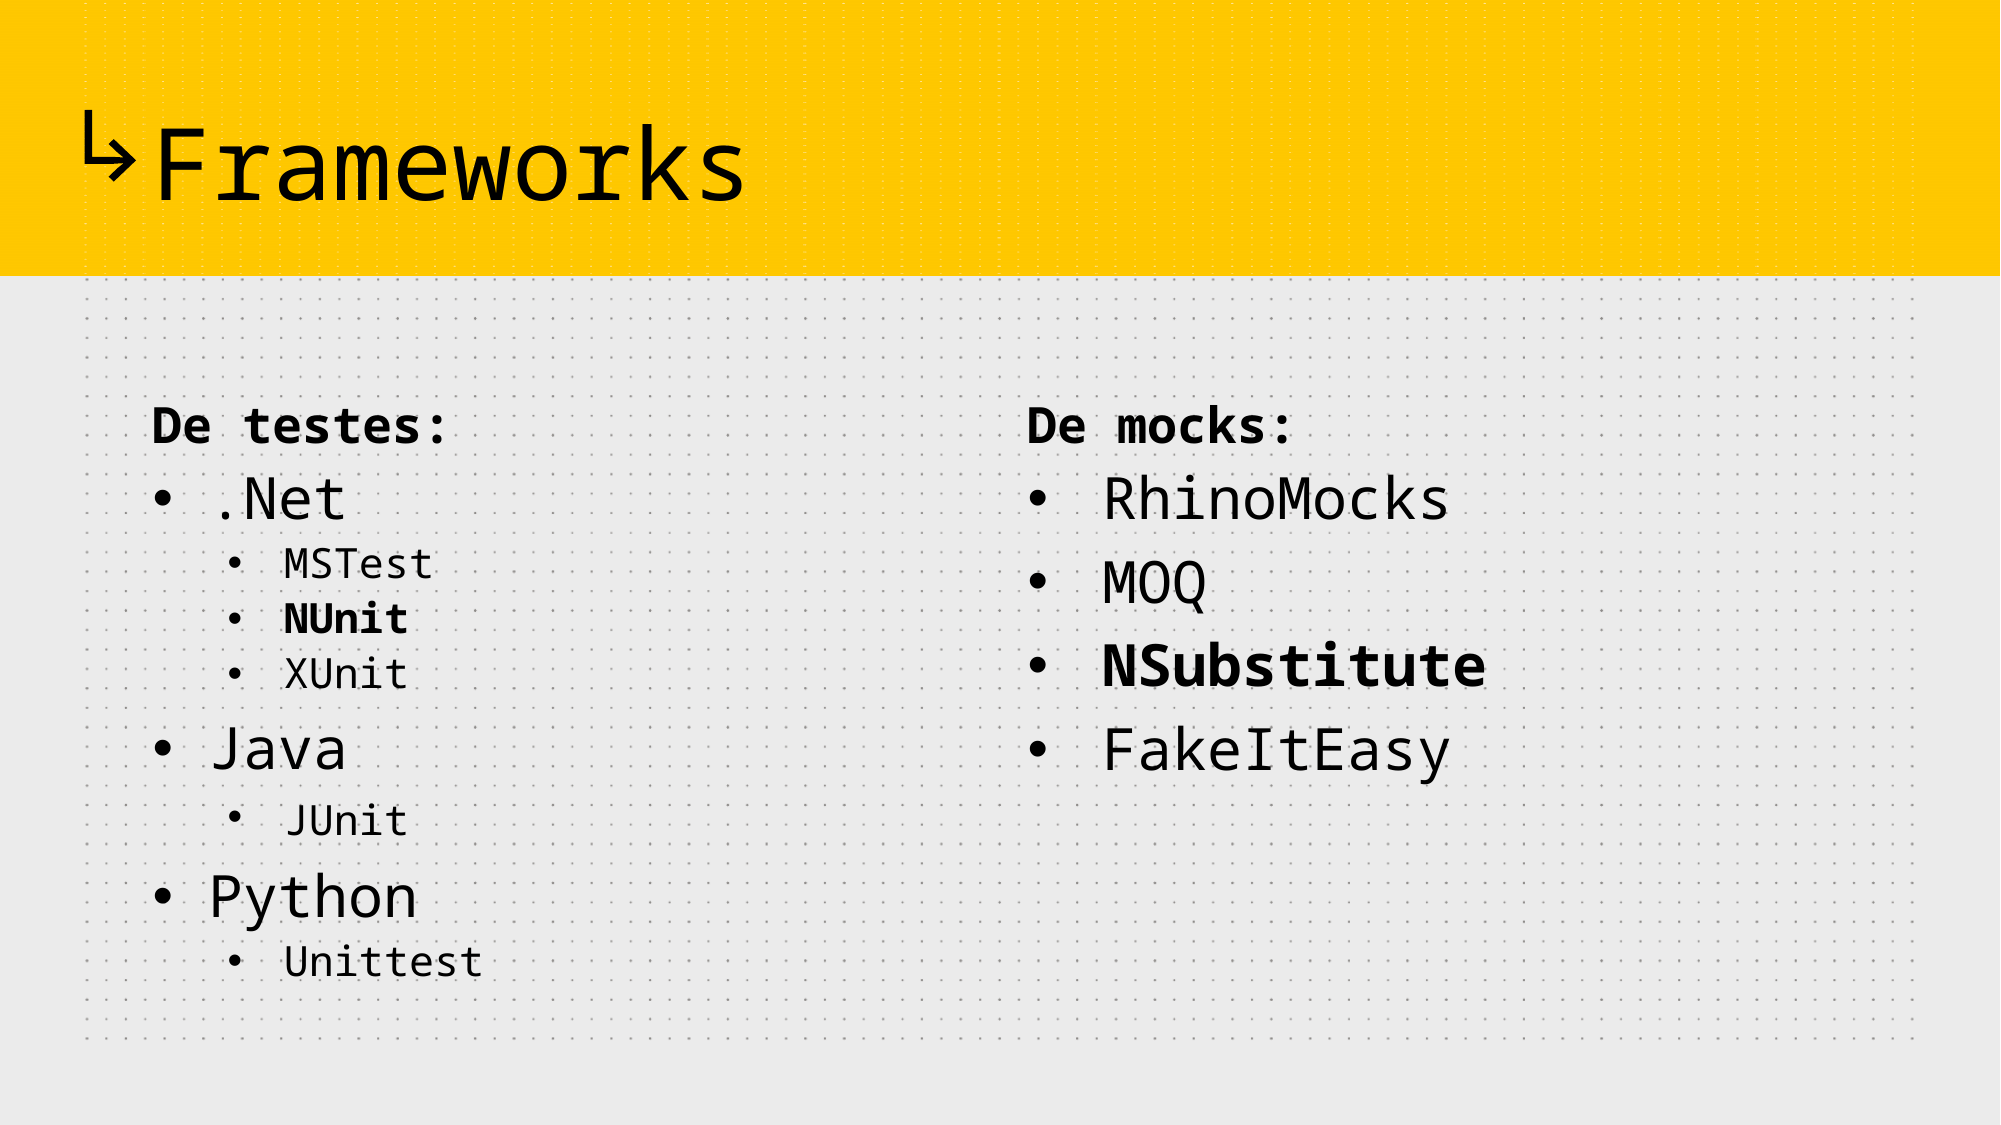

# Frameworks
De testes:
De mocks:
.Net
MSTest
NUnit
XUnit
Java
JUnit
Python
Unittest
RhinoMocks
MOQ
NSubstitute
FakeItEasy